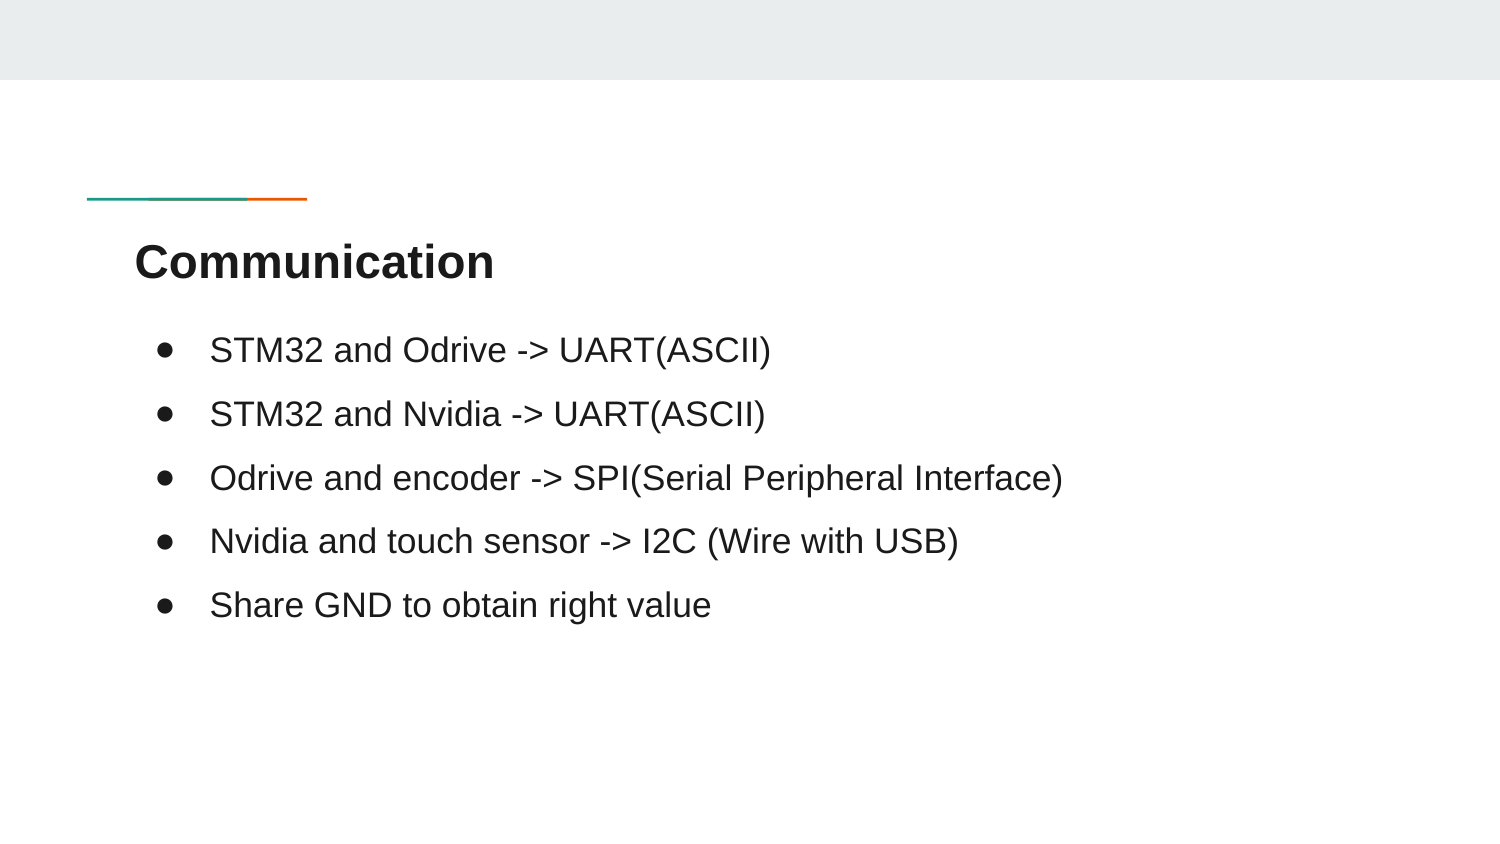

# Communication
STM32 and Odrive -> UART(ASCII)
STM32 and Nvidia -> UART(ASCII)
Odrive and encoder -> SPI(Serial Peripheral Interface)
Nvidia and touch sensor -> I2C (Wire with USB)
Share GND to obtain right value